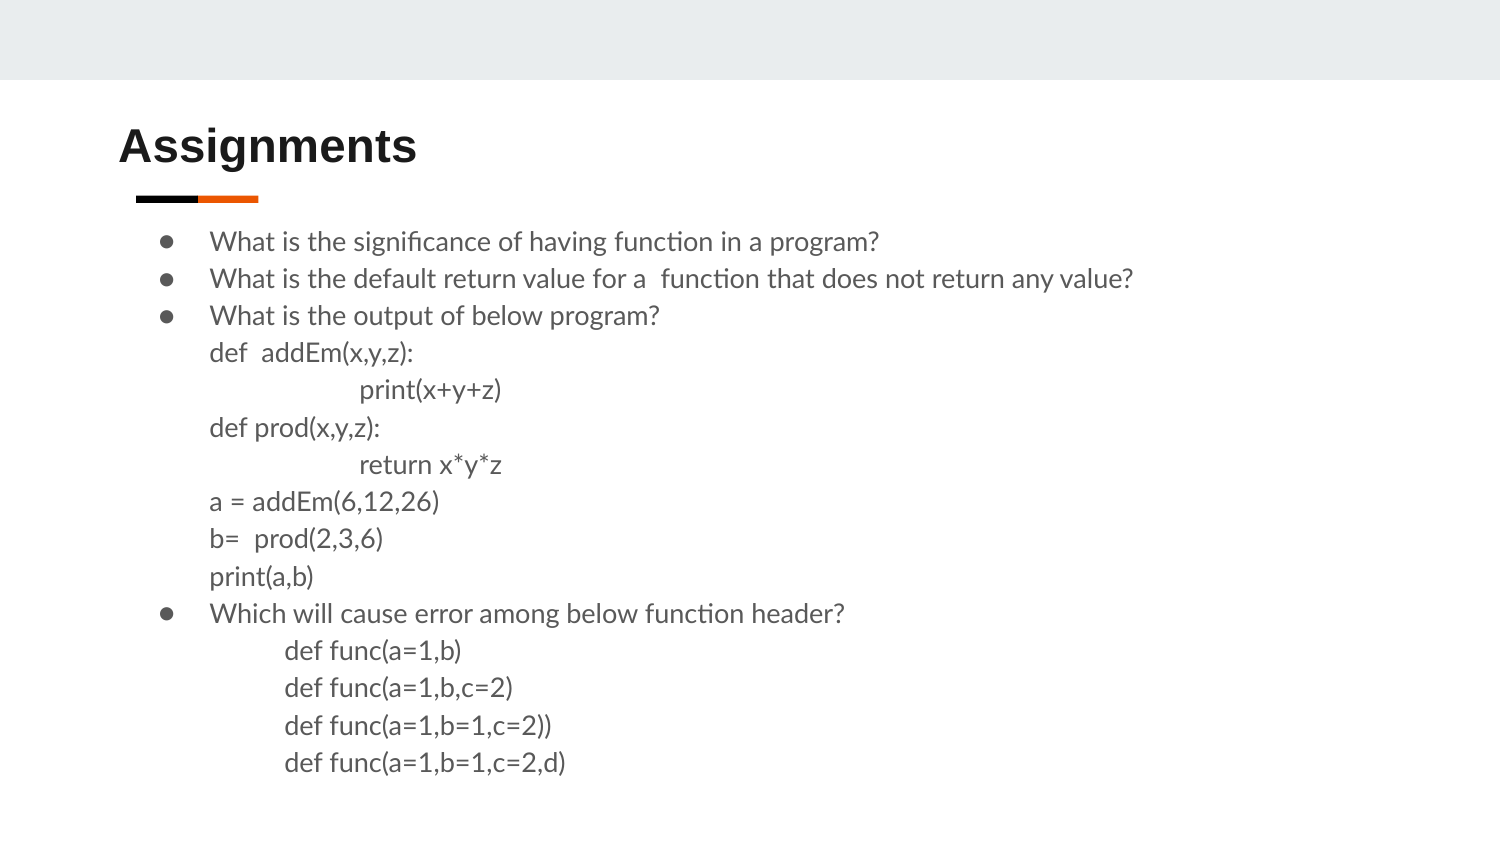

Assignments
What is the significance of having function in a program?
What is the default return value for a  function that does not return any value?
What is the output of below program?
def  addEm(x,y,z):
	print(x+y+z)
def prod(x,y,z):
	return x*y*z
a = addEm(6,12,26)
b=  prod(2,3,6)
print(a,b)
Which will cause error among below function header?
def func(a=1,b)
def func(a=1,b,c=2)
def func(a=1,b=1,c=2))
def func(a=1,b=1,c=2,d)